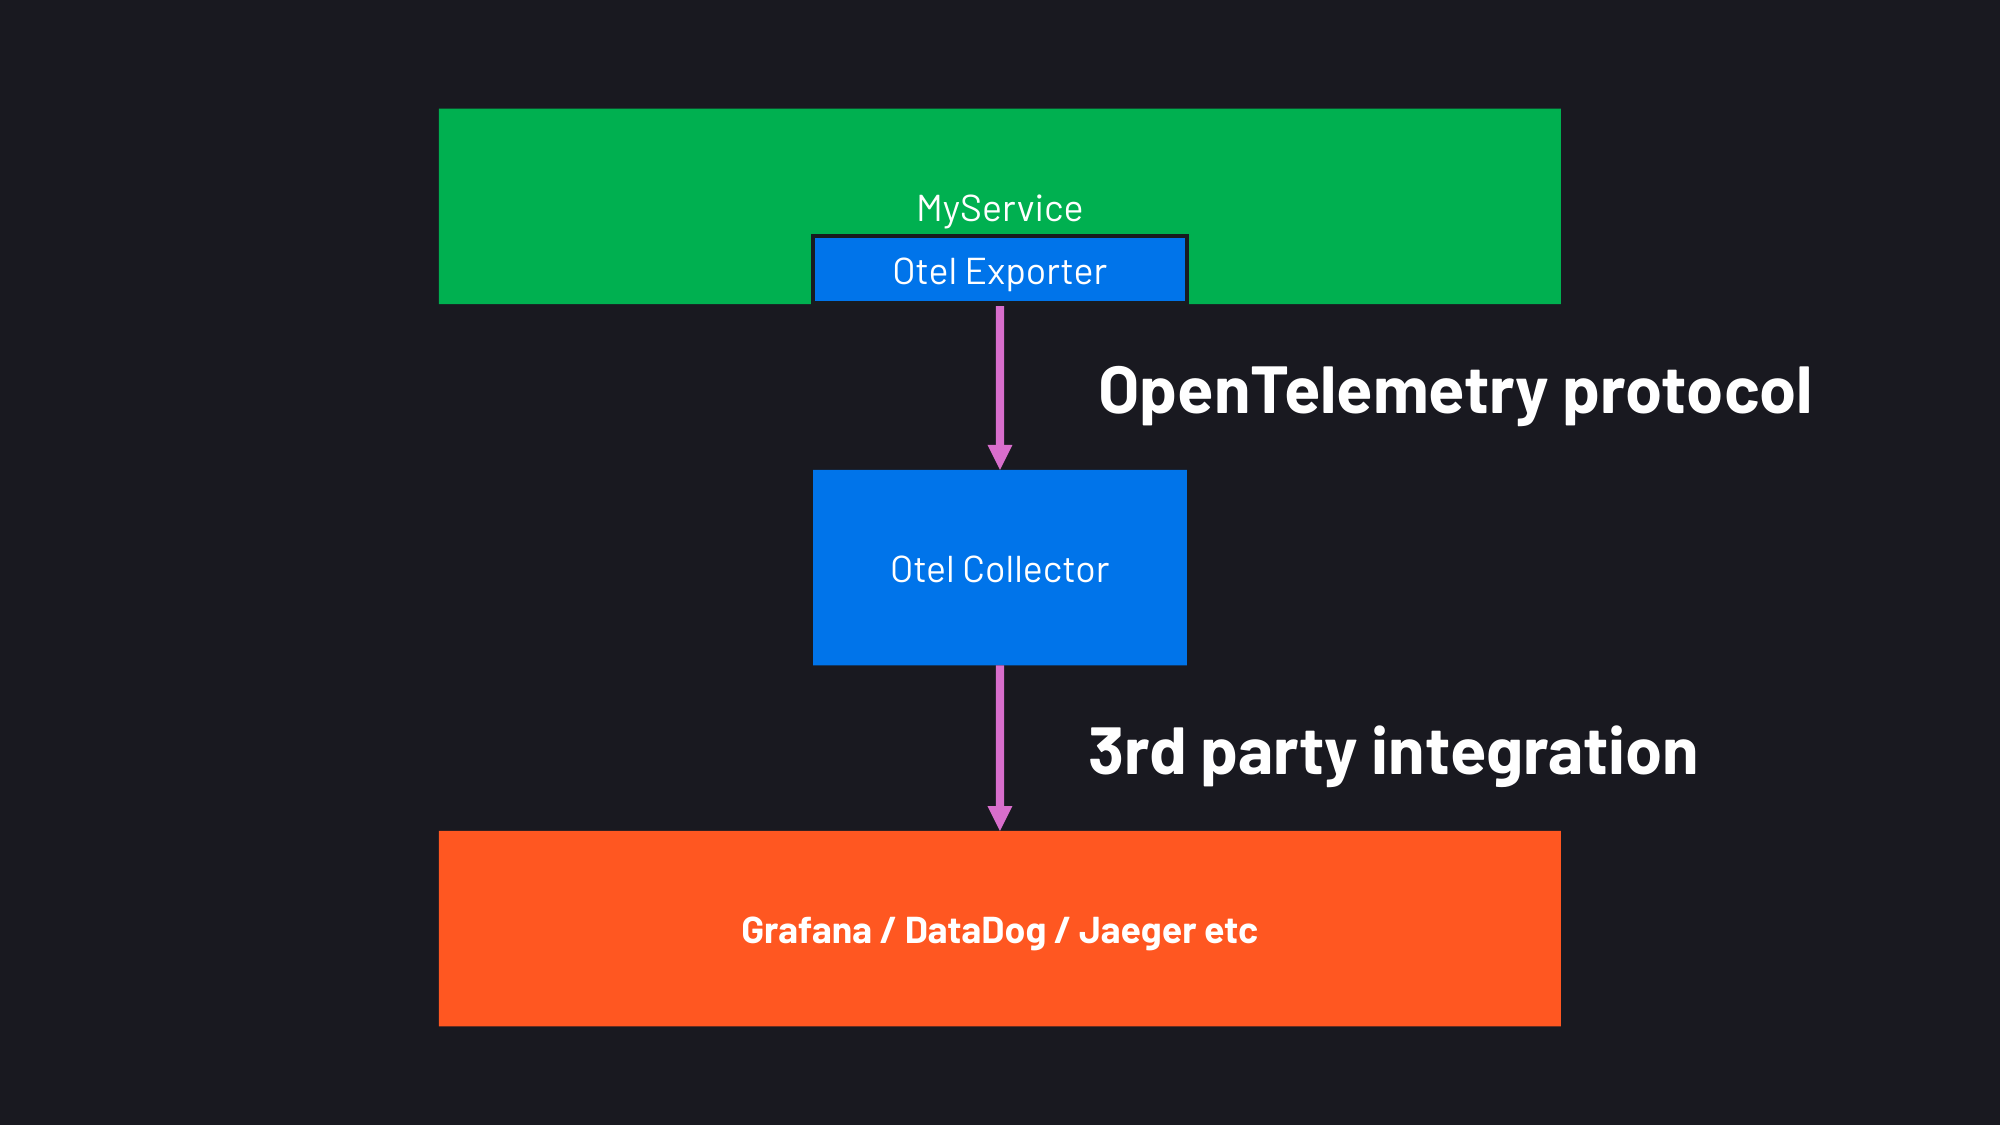

MyService
Otel Exporter
OpenTelemetry protocol
Otel Collector
3rd party integration
Grafana / DataDog / Jaeger etc